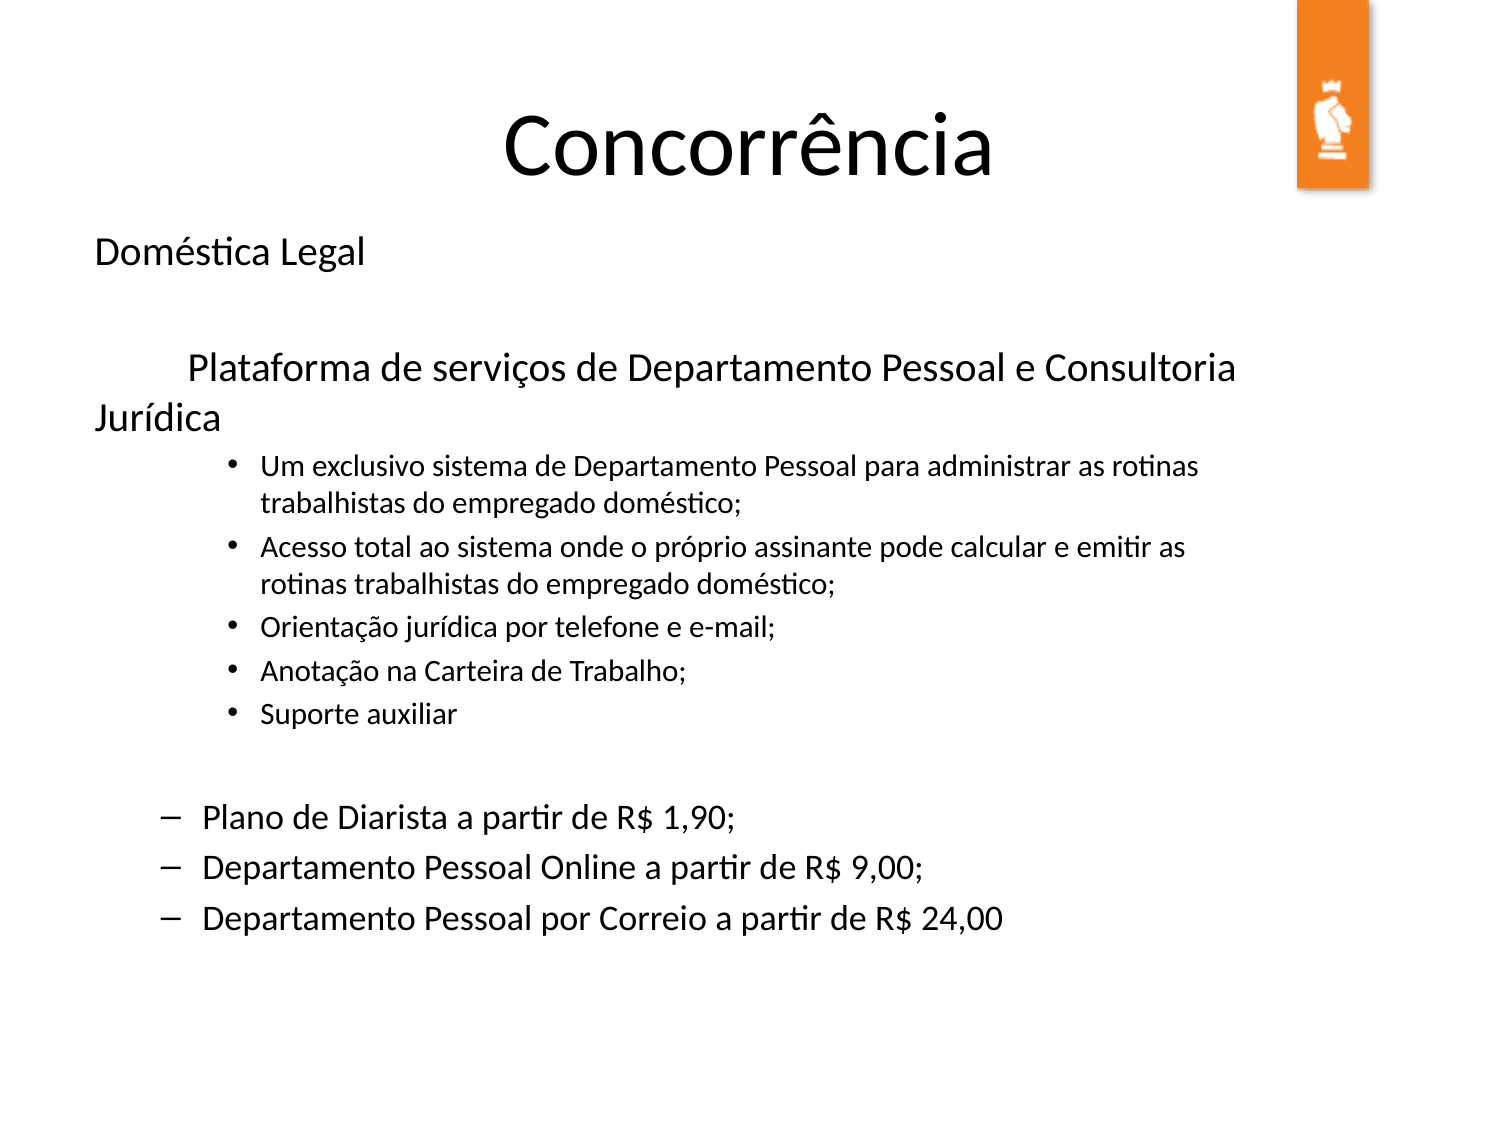

# Concorrência
Doméstica Legal

	Plataforma de serviços de Departamento Pessoal e Consultoria Jurídica
Um exclusivo sistema de Departamento Pessoal para administrar as rotinas trabalhistas do empregado doméstico;
Acesso total ao sistema onde o próprio assinante pode calcular e emitir as rotinas trabalhistas do empregado doméstico;
Orientação jurídica por telefone e e-mail;
Anotação na Carteira de Trabalho;
Suporte auxiliar

Plano de Diarista a partir de R$ 1,90;
Departamento Pessoal Online a partir de R$ 9,00;
Departamento Pessoal por Correio a partir de R$ 24,00